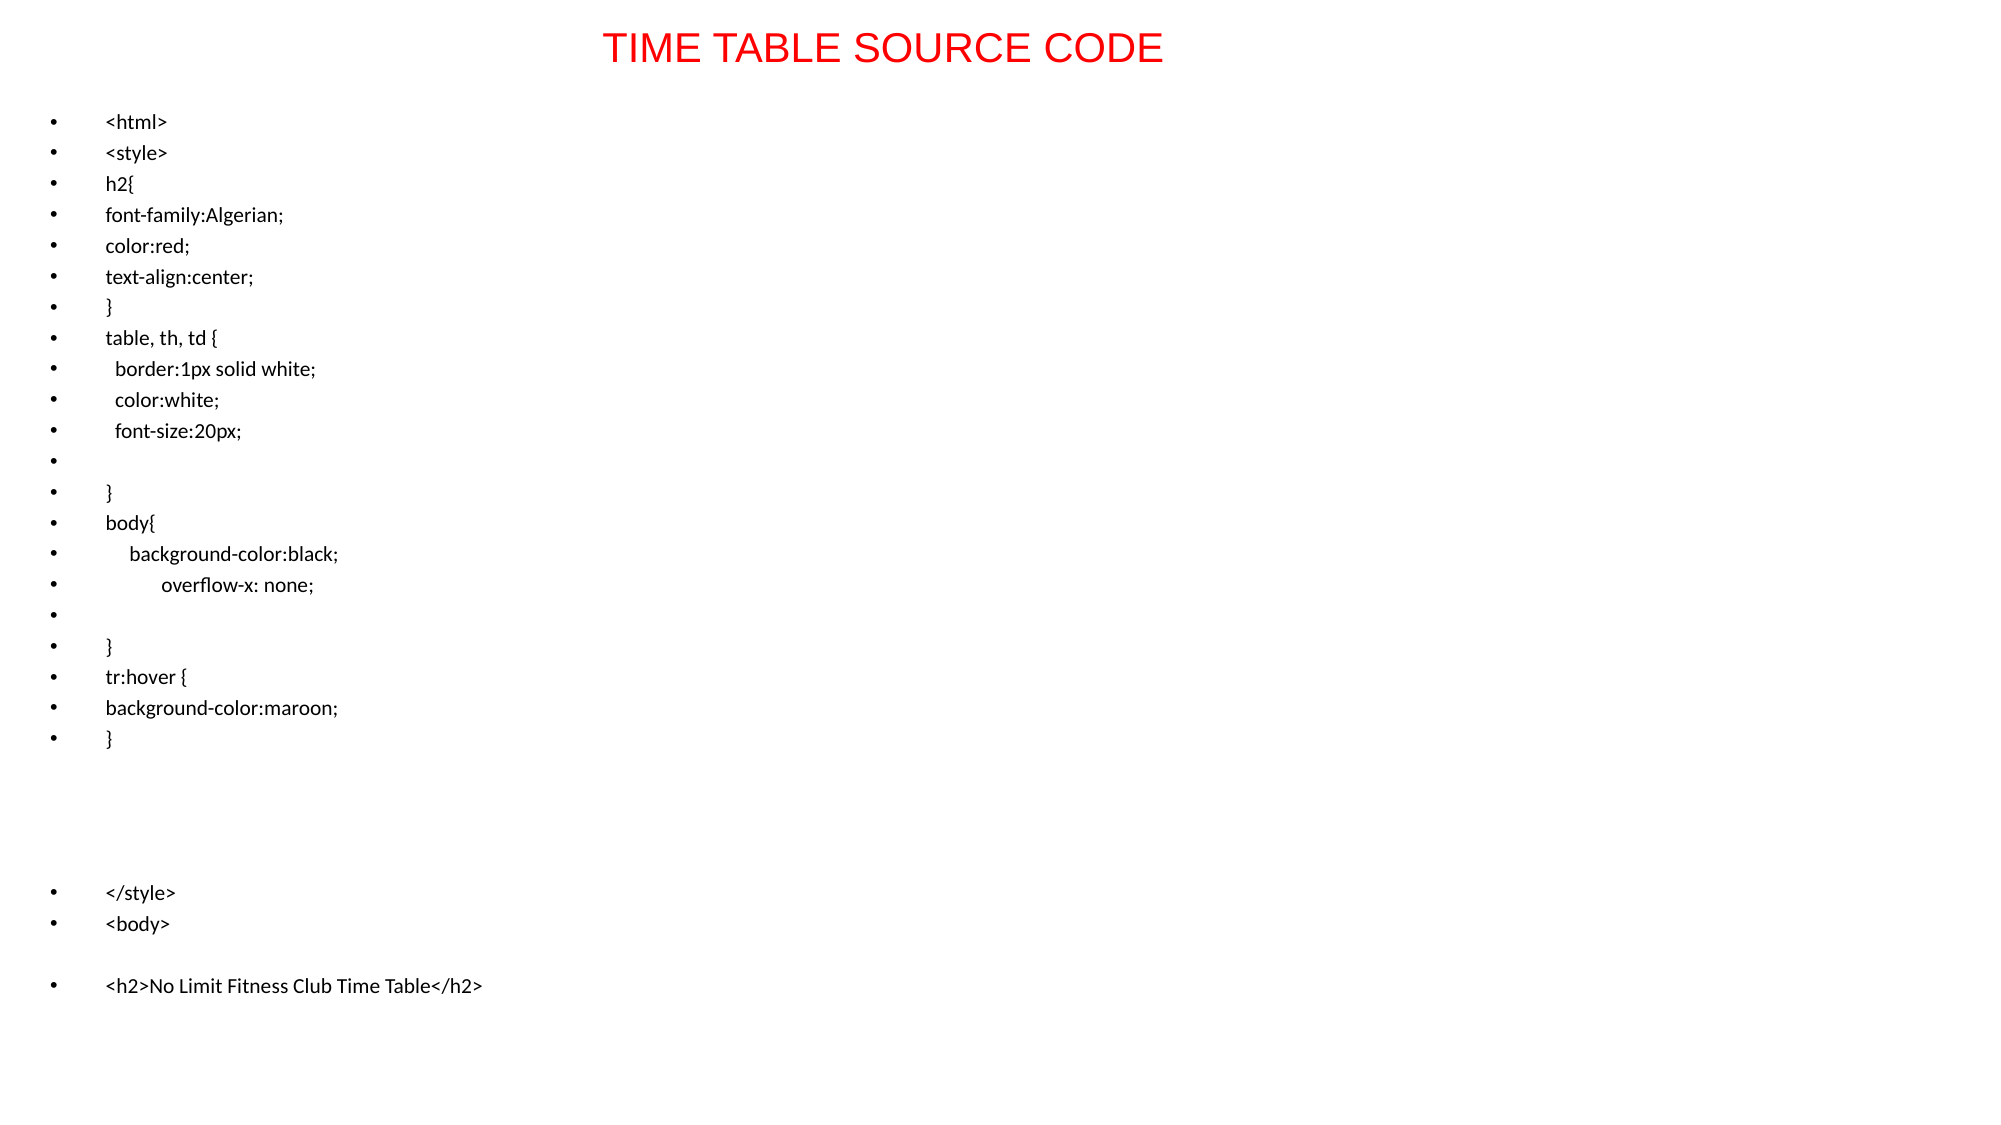

# TIME TABLE SOURCE CODE
<html>
<style>
h2{
font-family:Algerian;
color:red;
text-align:center;
}
table, th, td {
  border:1px solid white;
  color:white;
  font-size:20px;

}
body{
     background-color:black;
	overflow-x: none;

}
tr:hover {
background-color:maroon;
}

</style>
<body>

<h2>No Limit Fitness Club Time Table</h2>